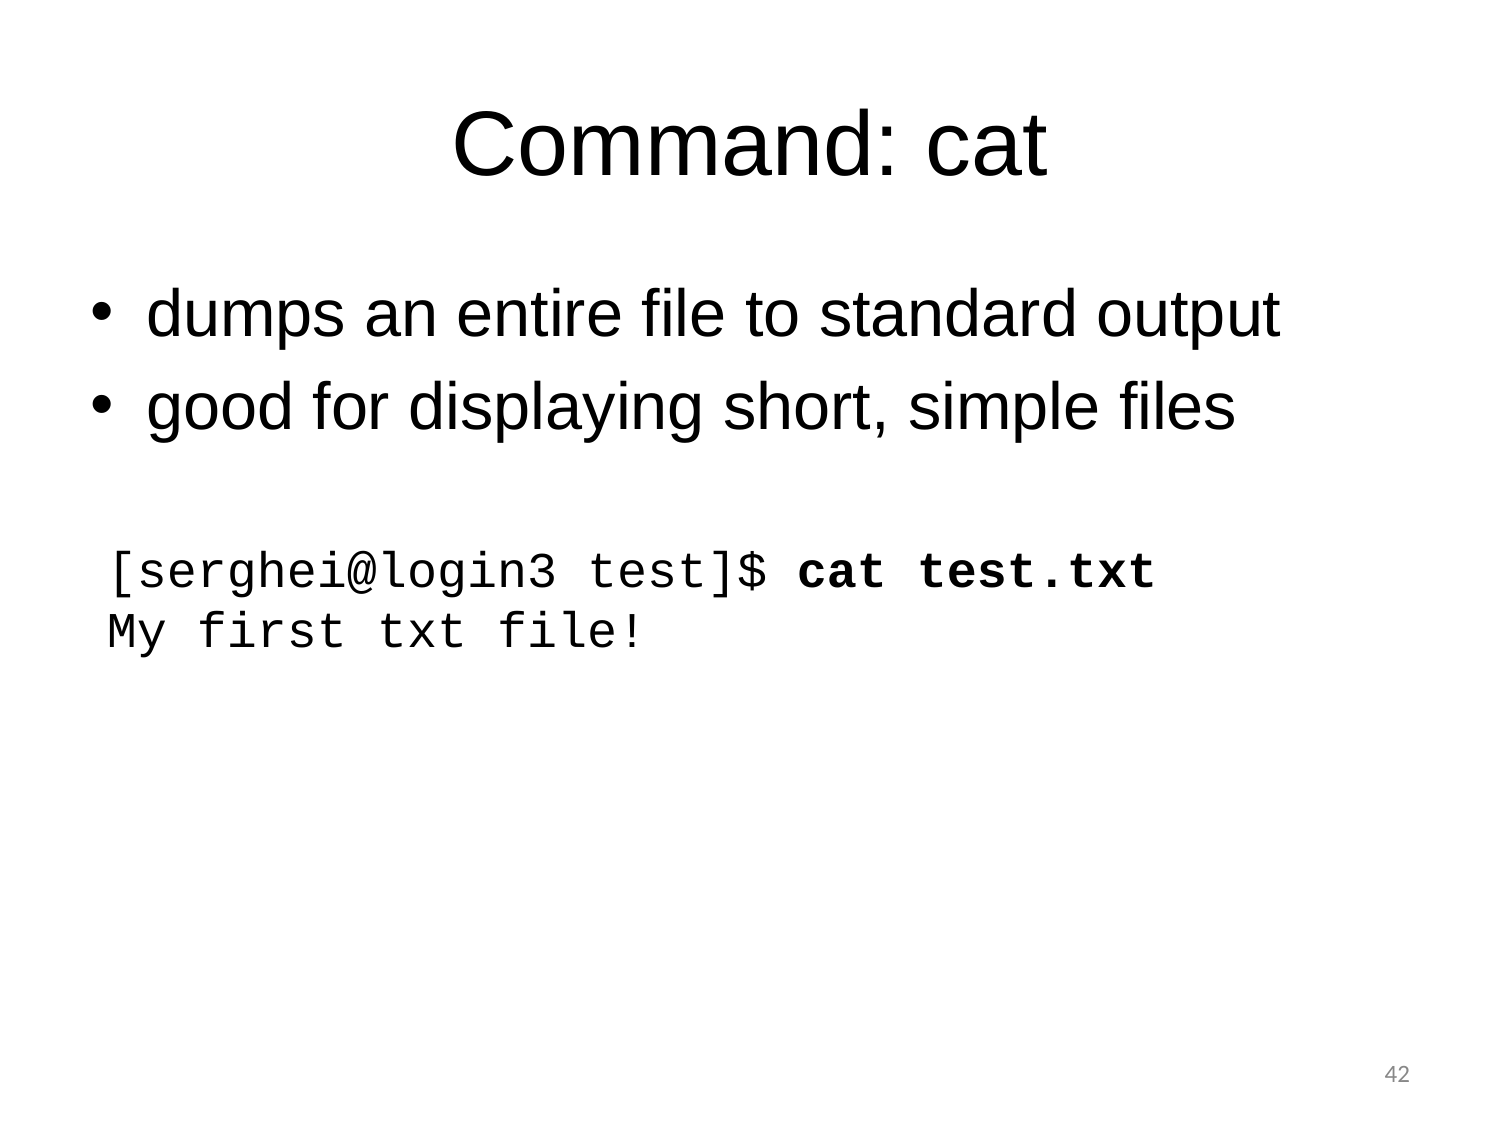

# Command: cat
dumps an entire file to standard output
good for displaying short, simple files

[serghei@login3 test]$ cat test.txt
My first txt file!
42